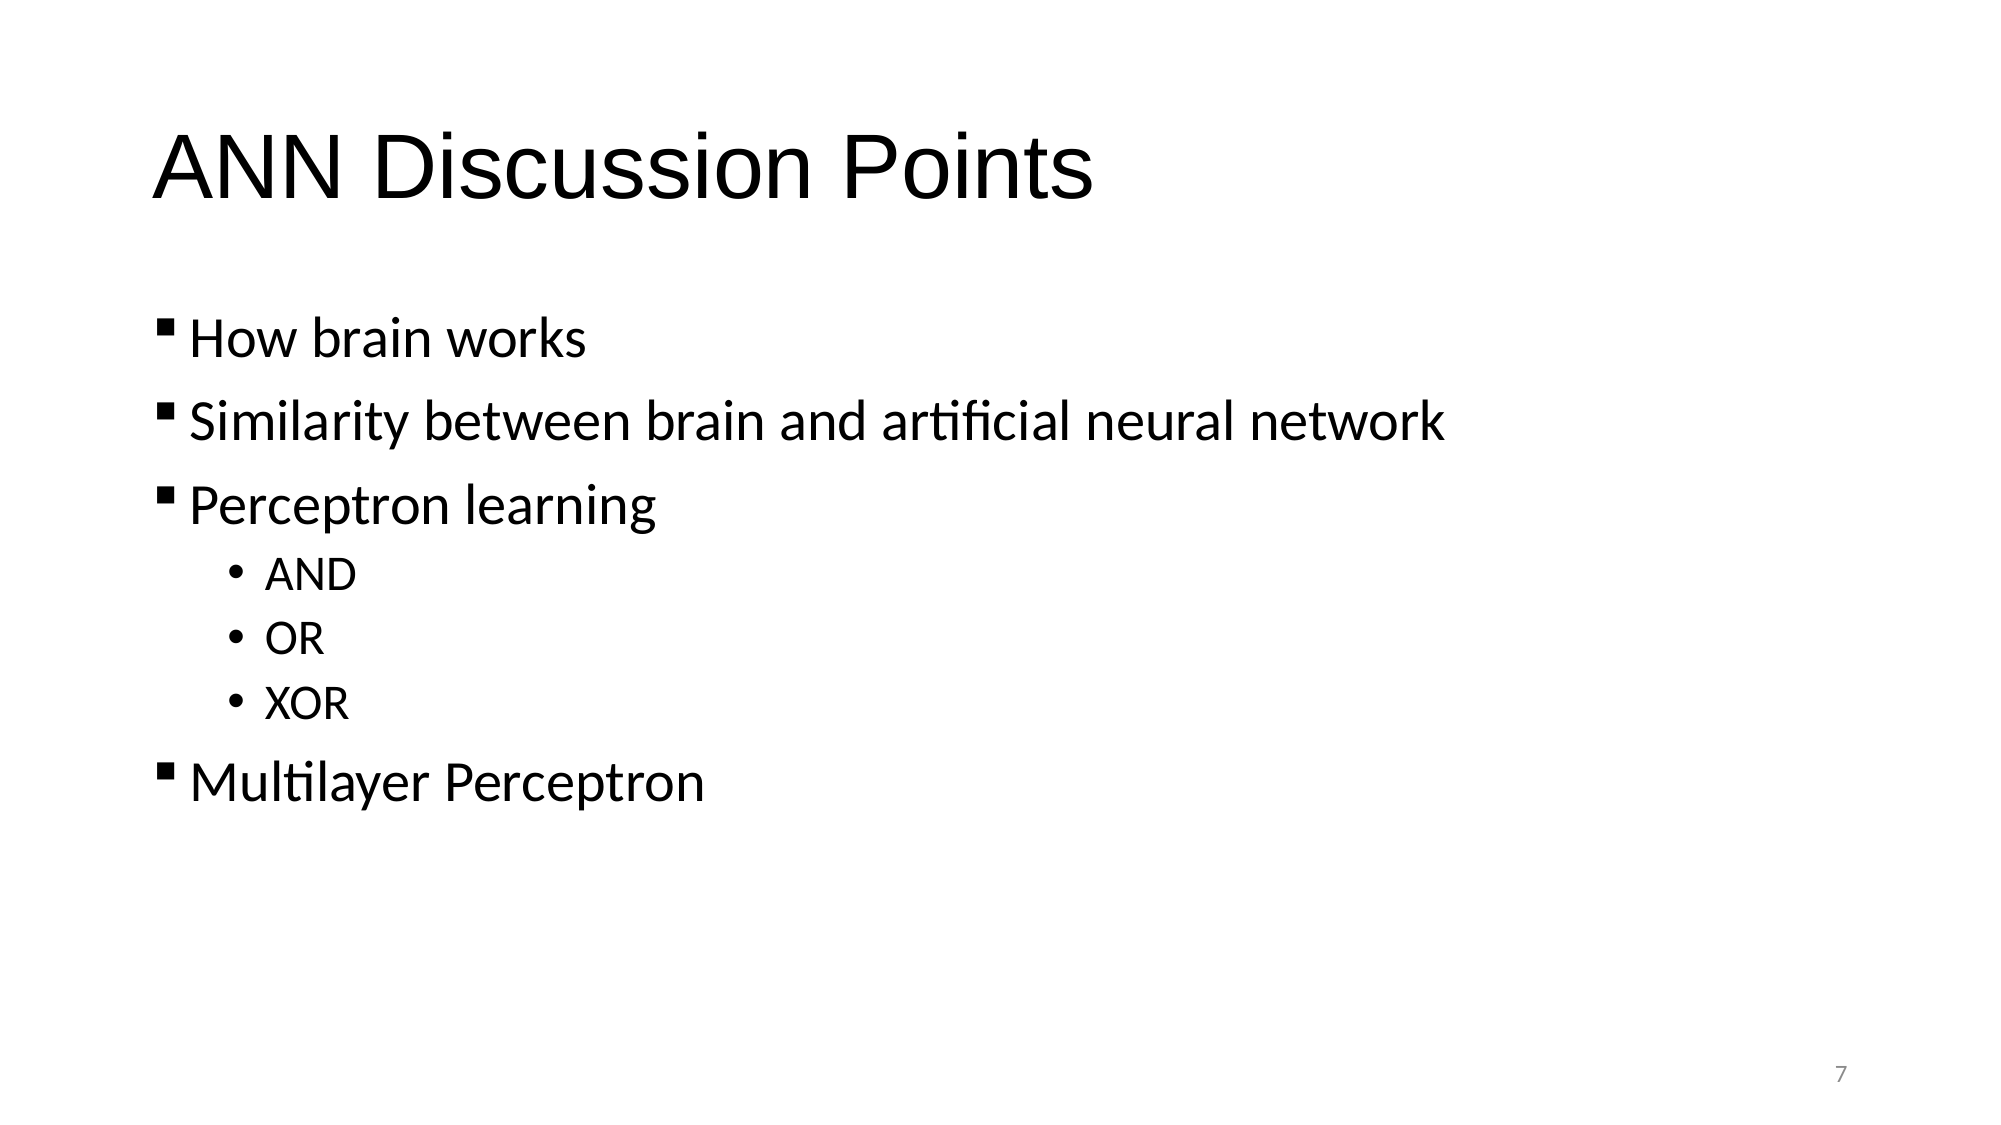

# ANN Discussion Points
How brain works
Similarity between brain and artificial neural network
Perceptron learning
AND
OR
XOR
Multilayer Perceptron
7